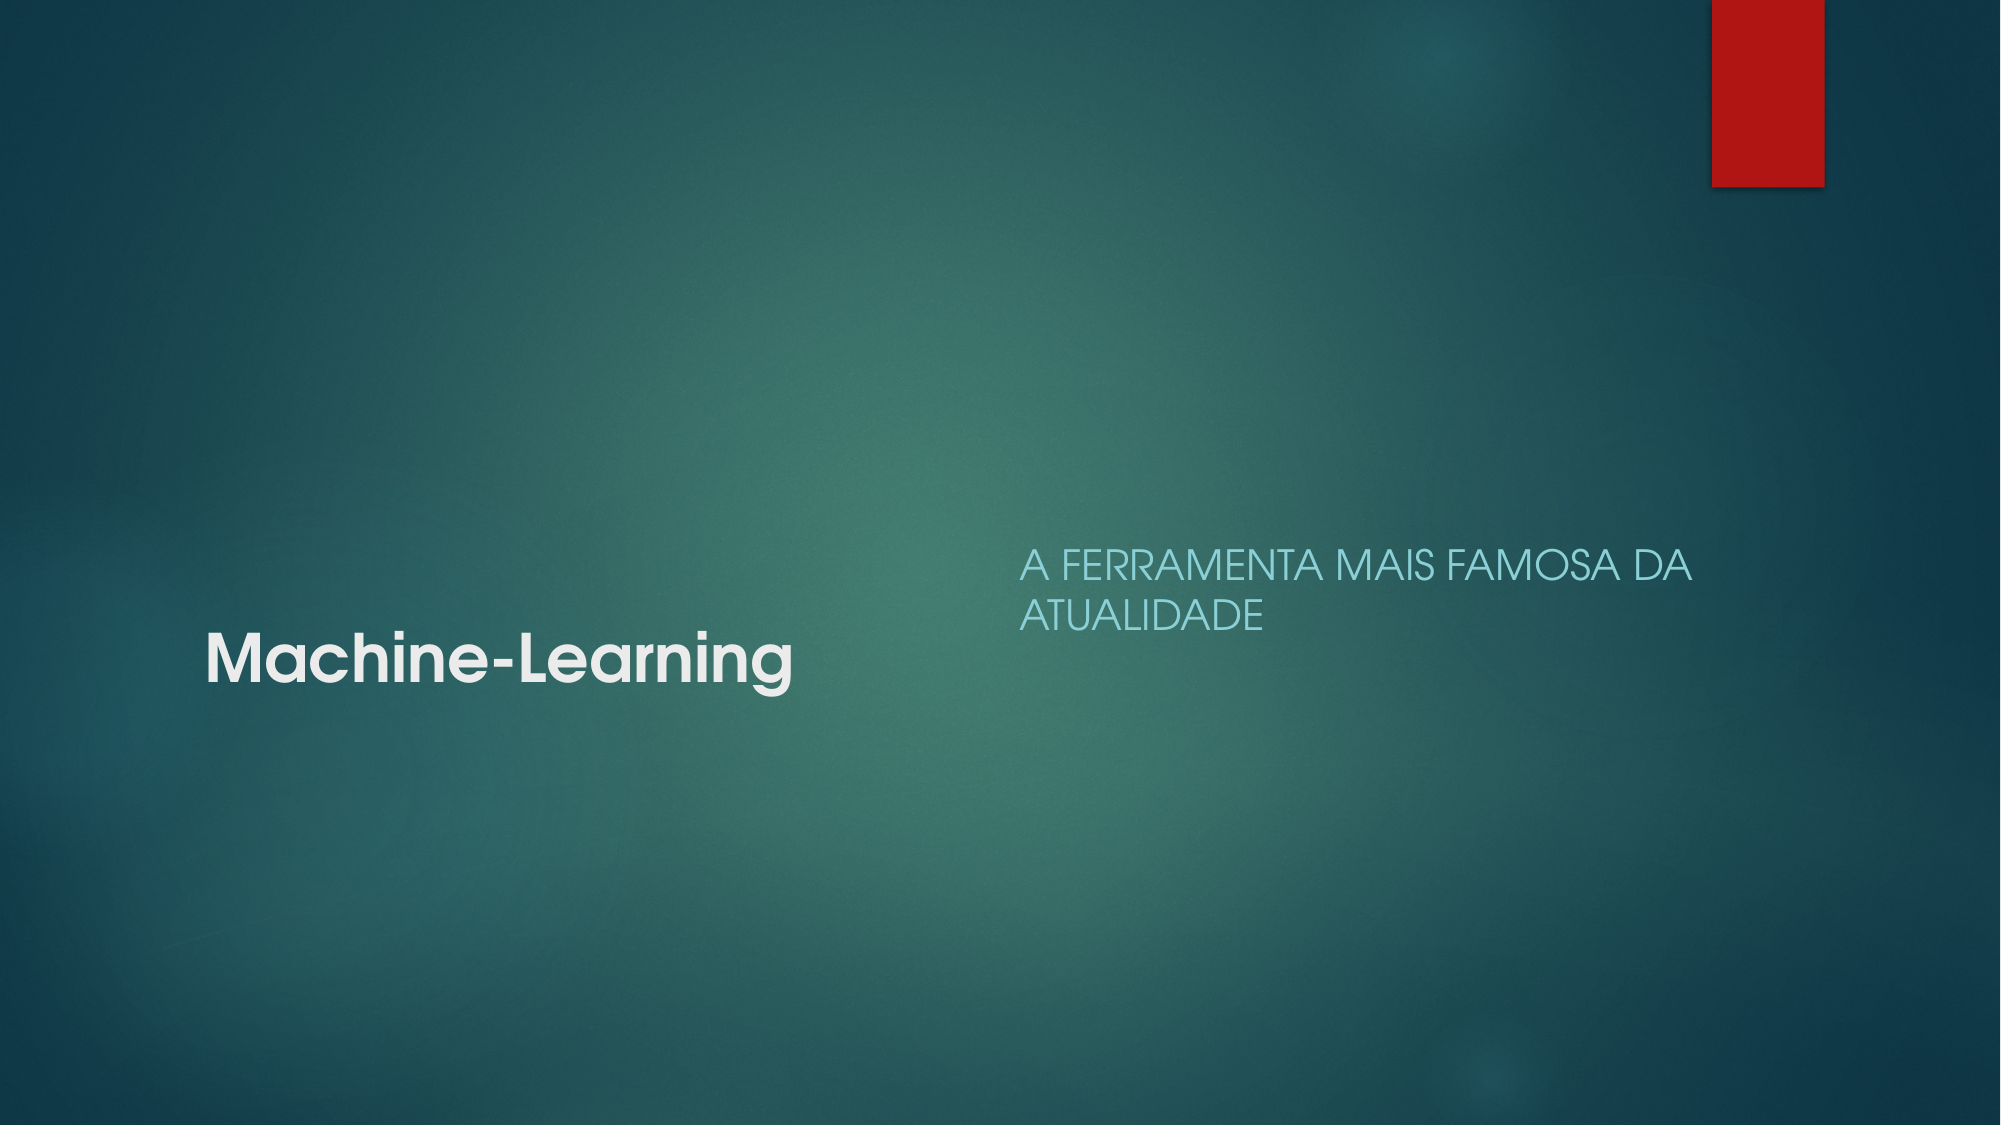

# Machine-Learning
A ferramenta mais famosa da atualidade